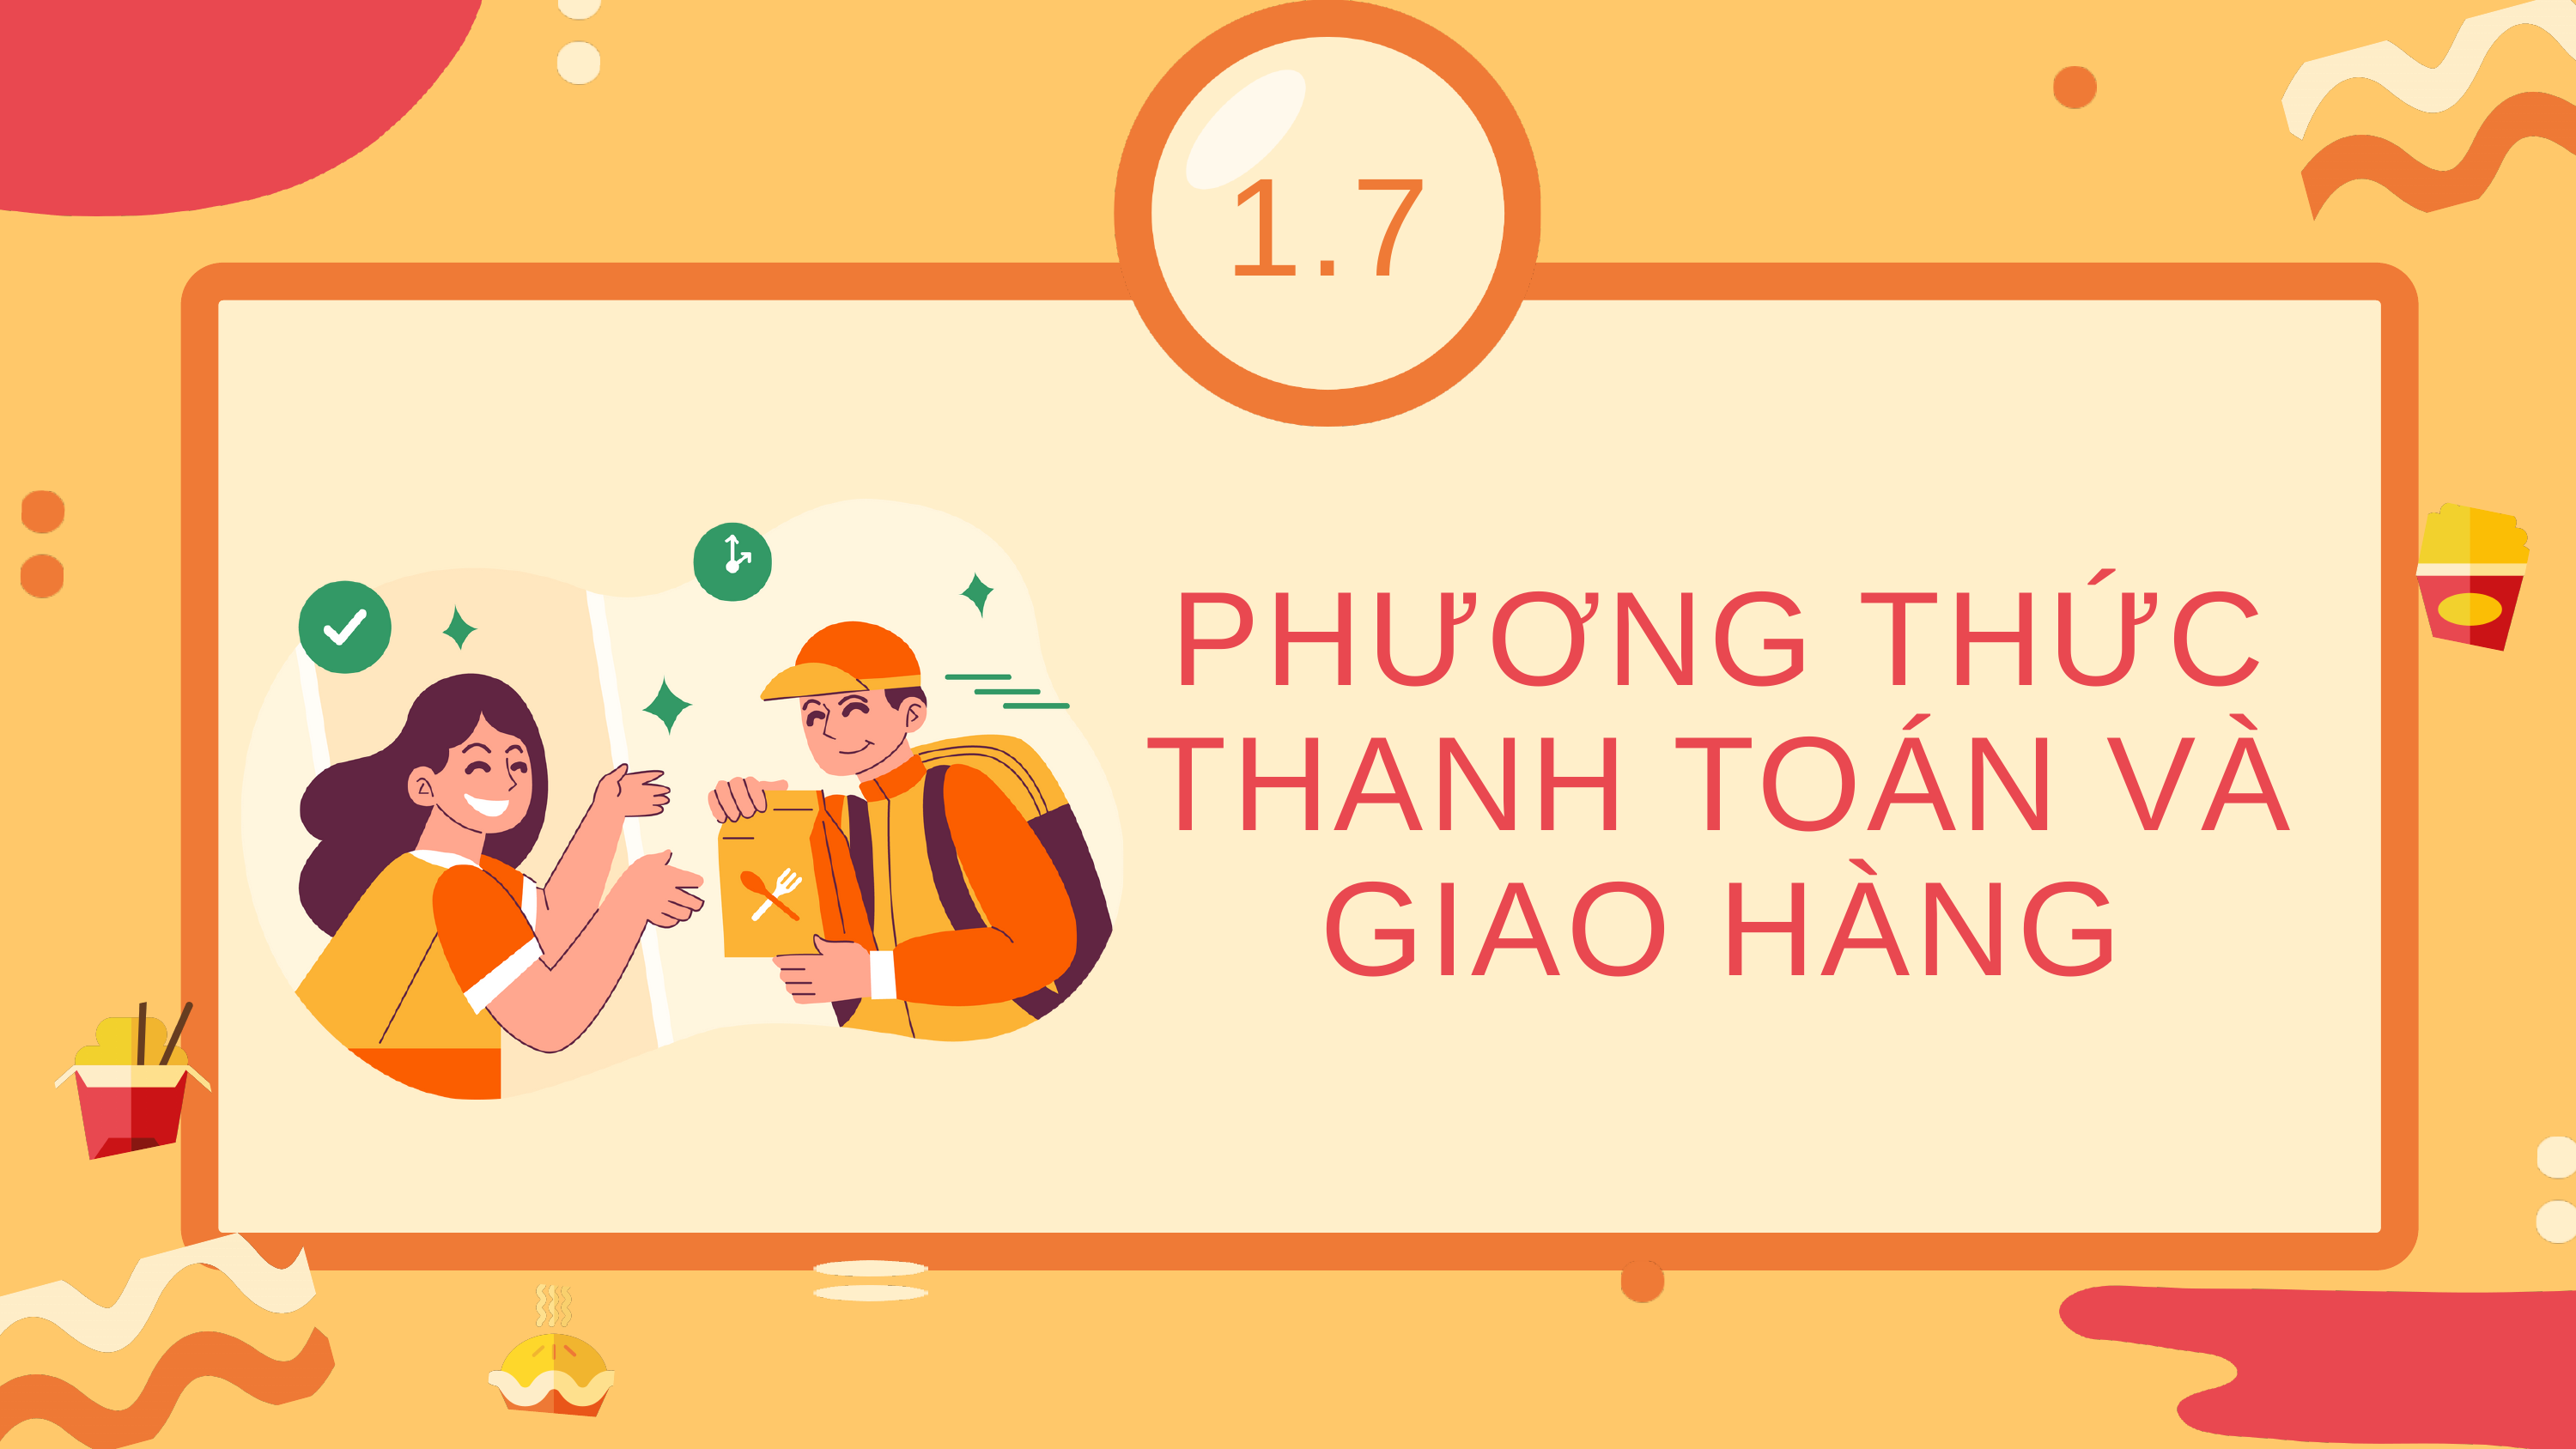

1.7

PHƯƠNG THỨC THANH TOÁN VÀ GIAO HÀNG